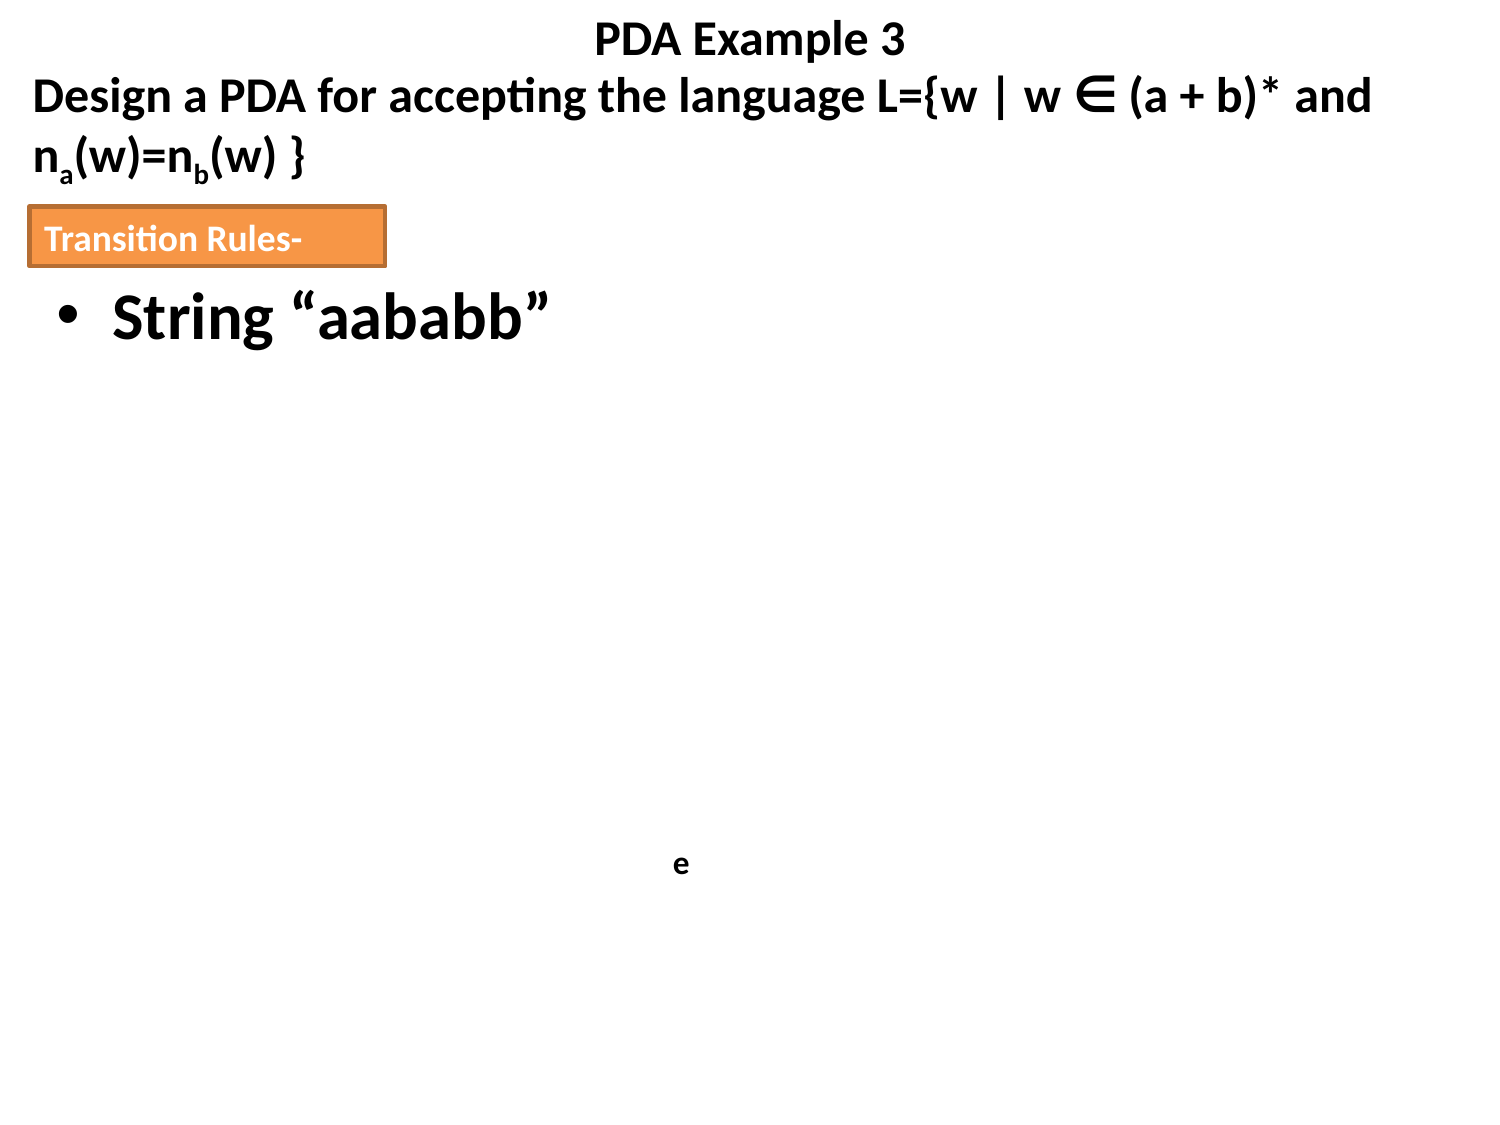

# PDA Example 3
Design a PDA for accepting the language L={w | w ∈ (a + b)* and na(w)=nb(w) }

Transition Rules-
String “aababb”
e